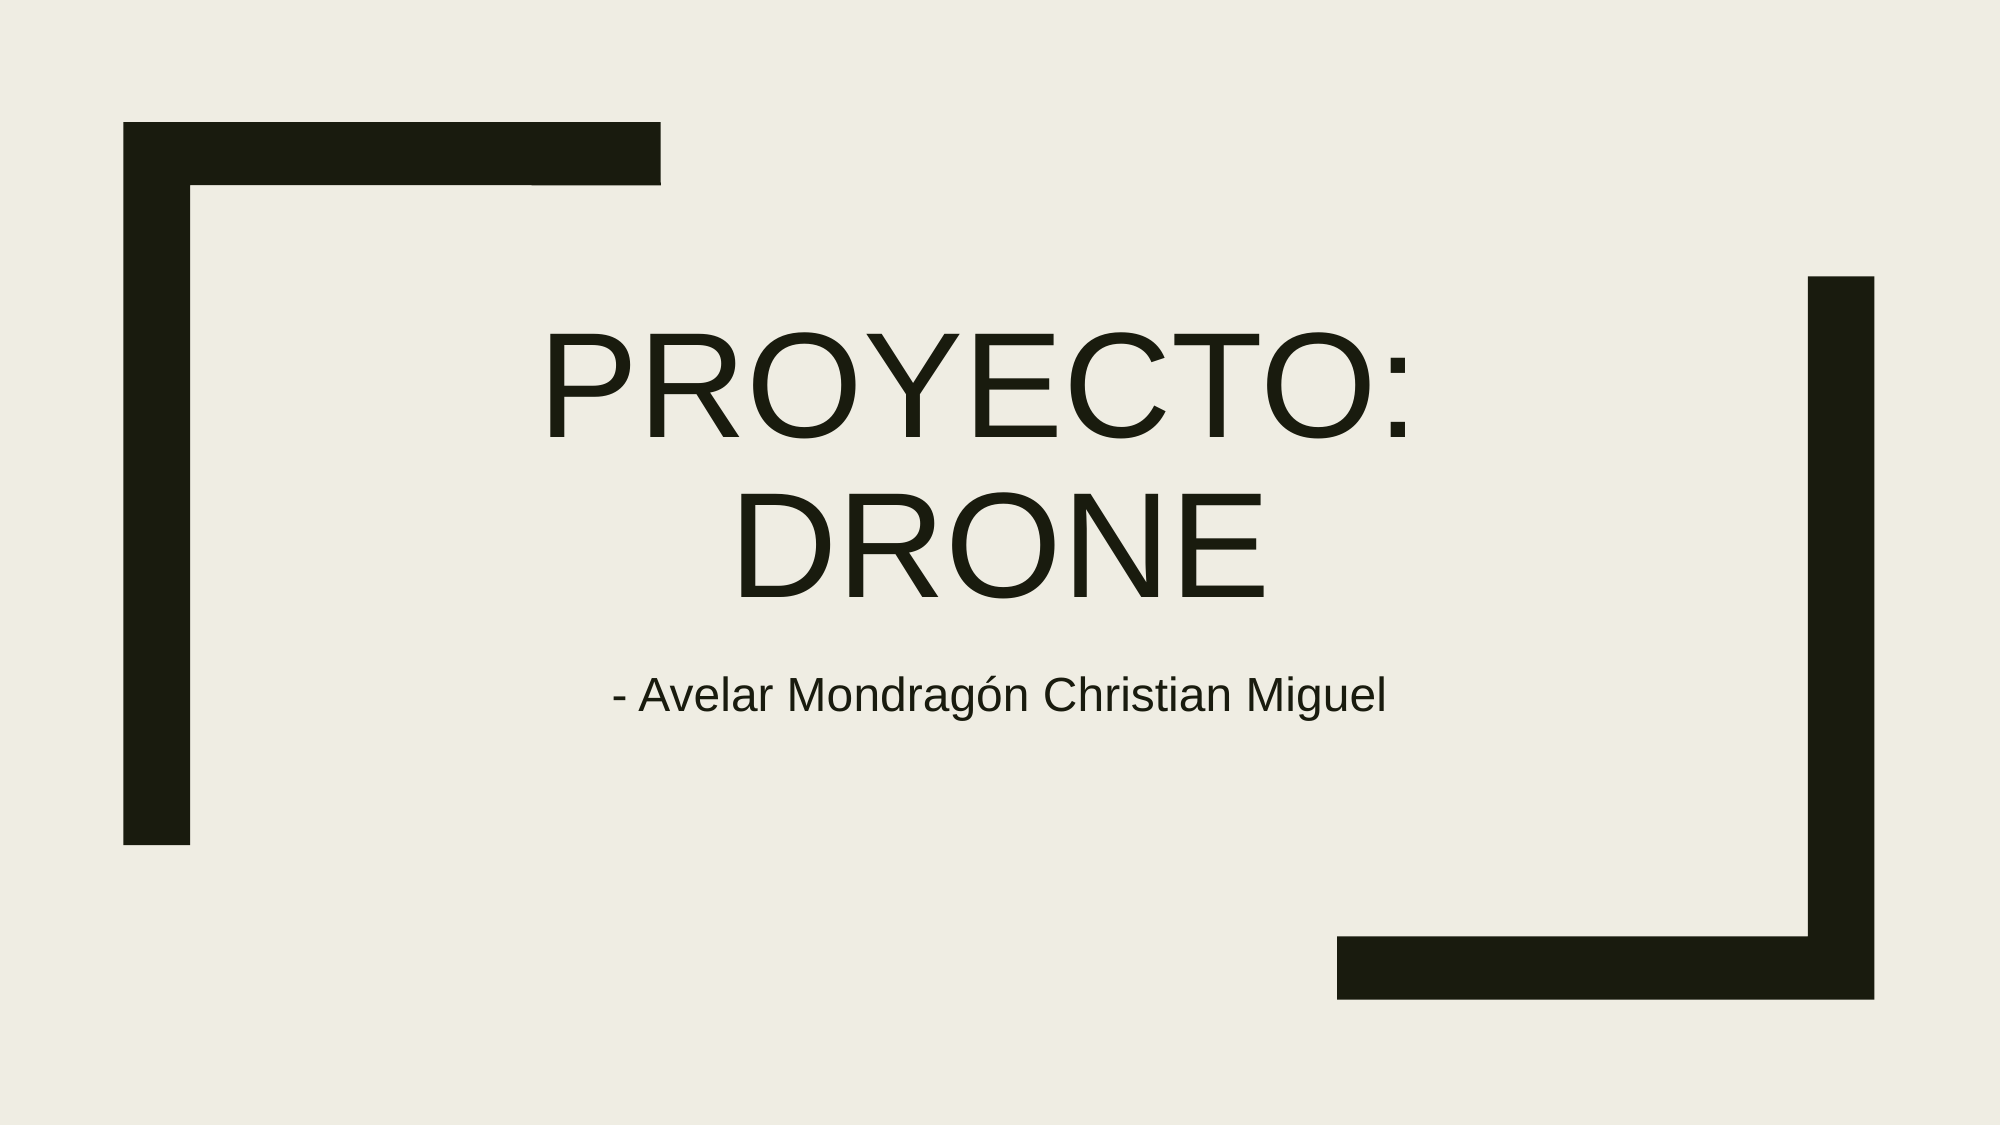

# Proyecto: Drone
- Avelar Mondragón Christian Miguel